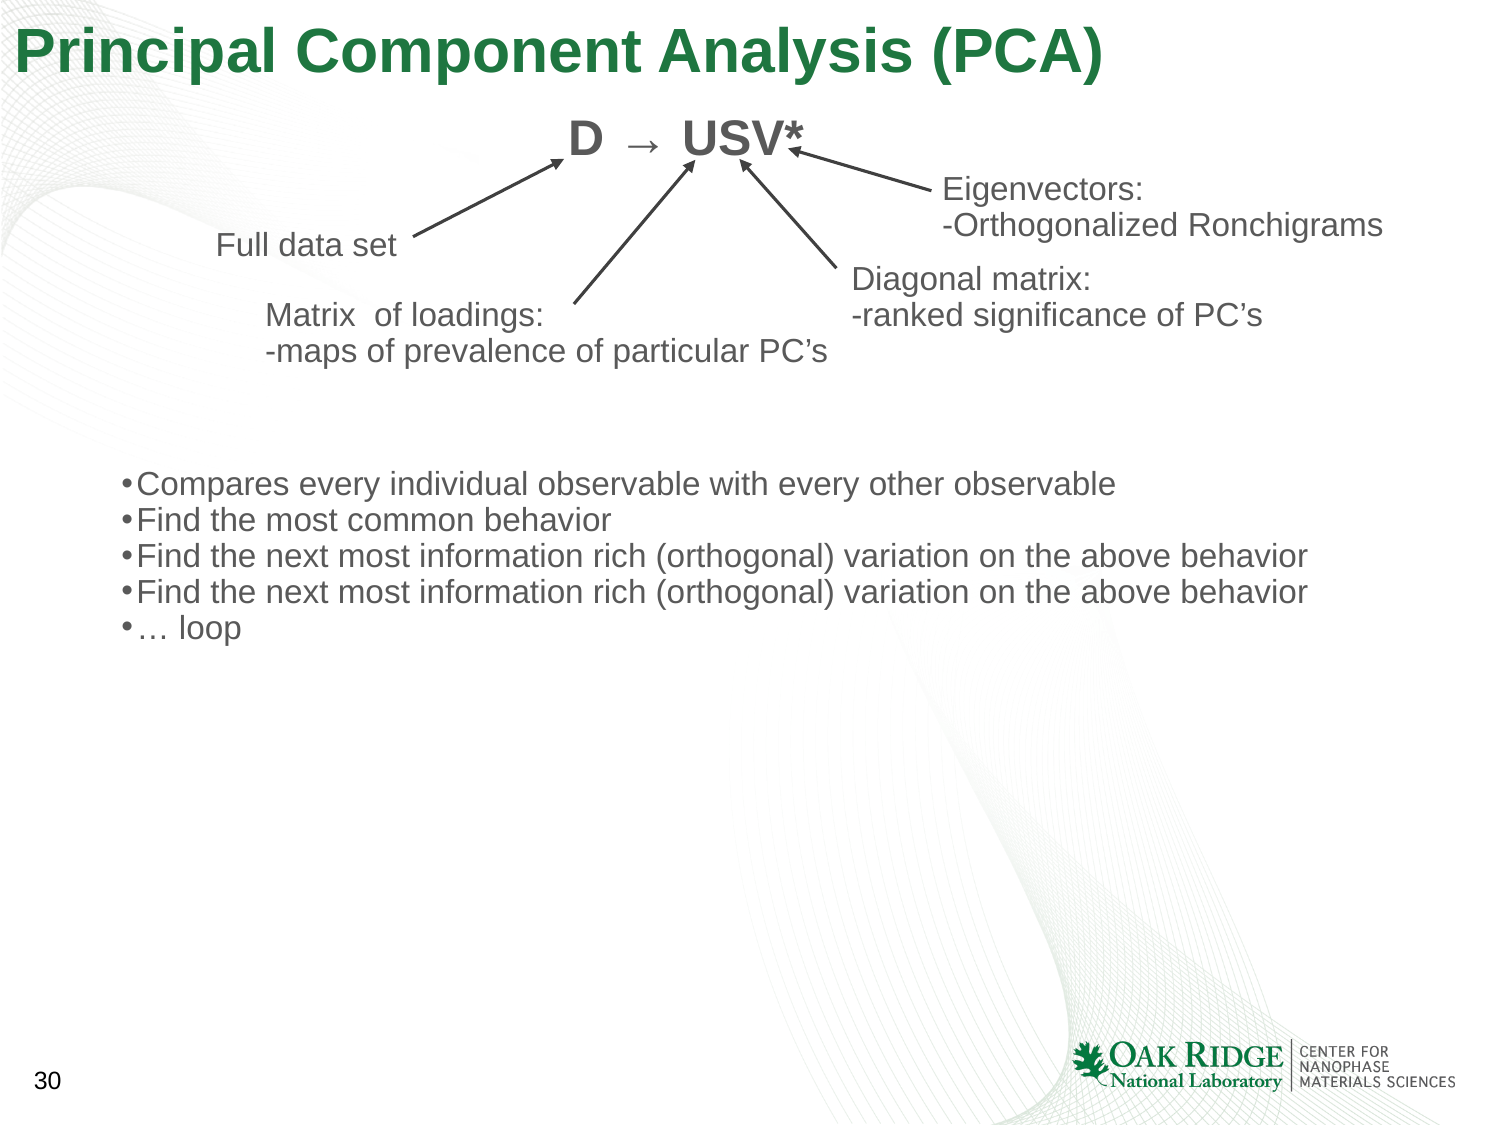

# Principal Component Analysis (PCA)
D → USV*
Eigenvectors:
-Orthogonalized Ronchigrams
Full data set
Diagonal matrix:
-ranked significance of PC’s
Matrix  of loadings:
-maps of prevalence of particular PC’s
Compares every individual observable with every other observable
Find the most common behavior
Find the next most information rich (orthogonal) variation on the above behavior
Find the next most information rich (orthogonal) variation on the above behavior
… loop